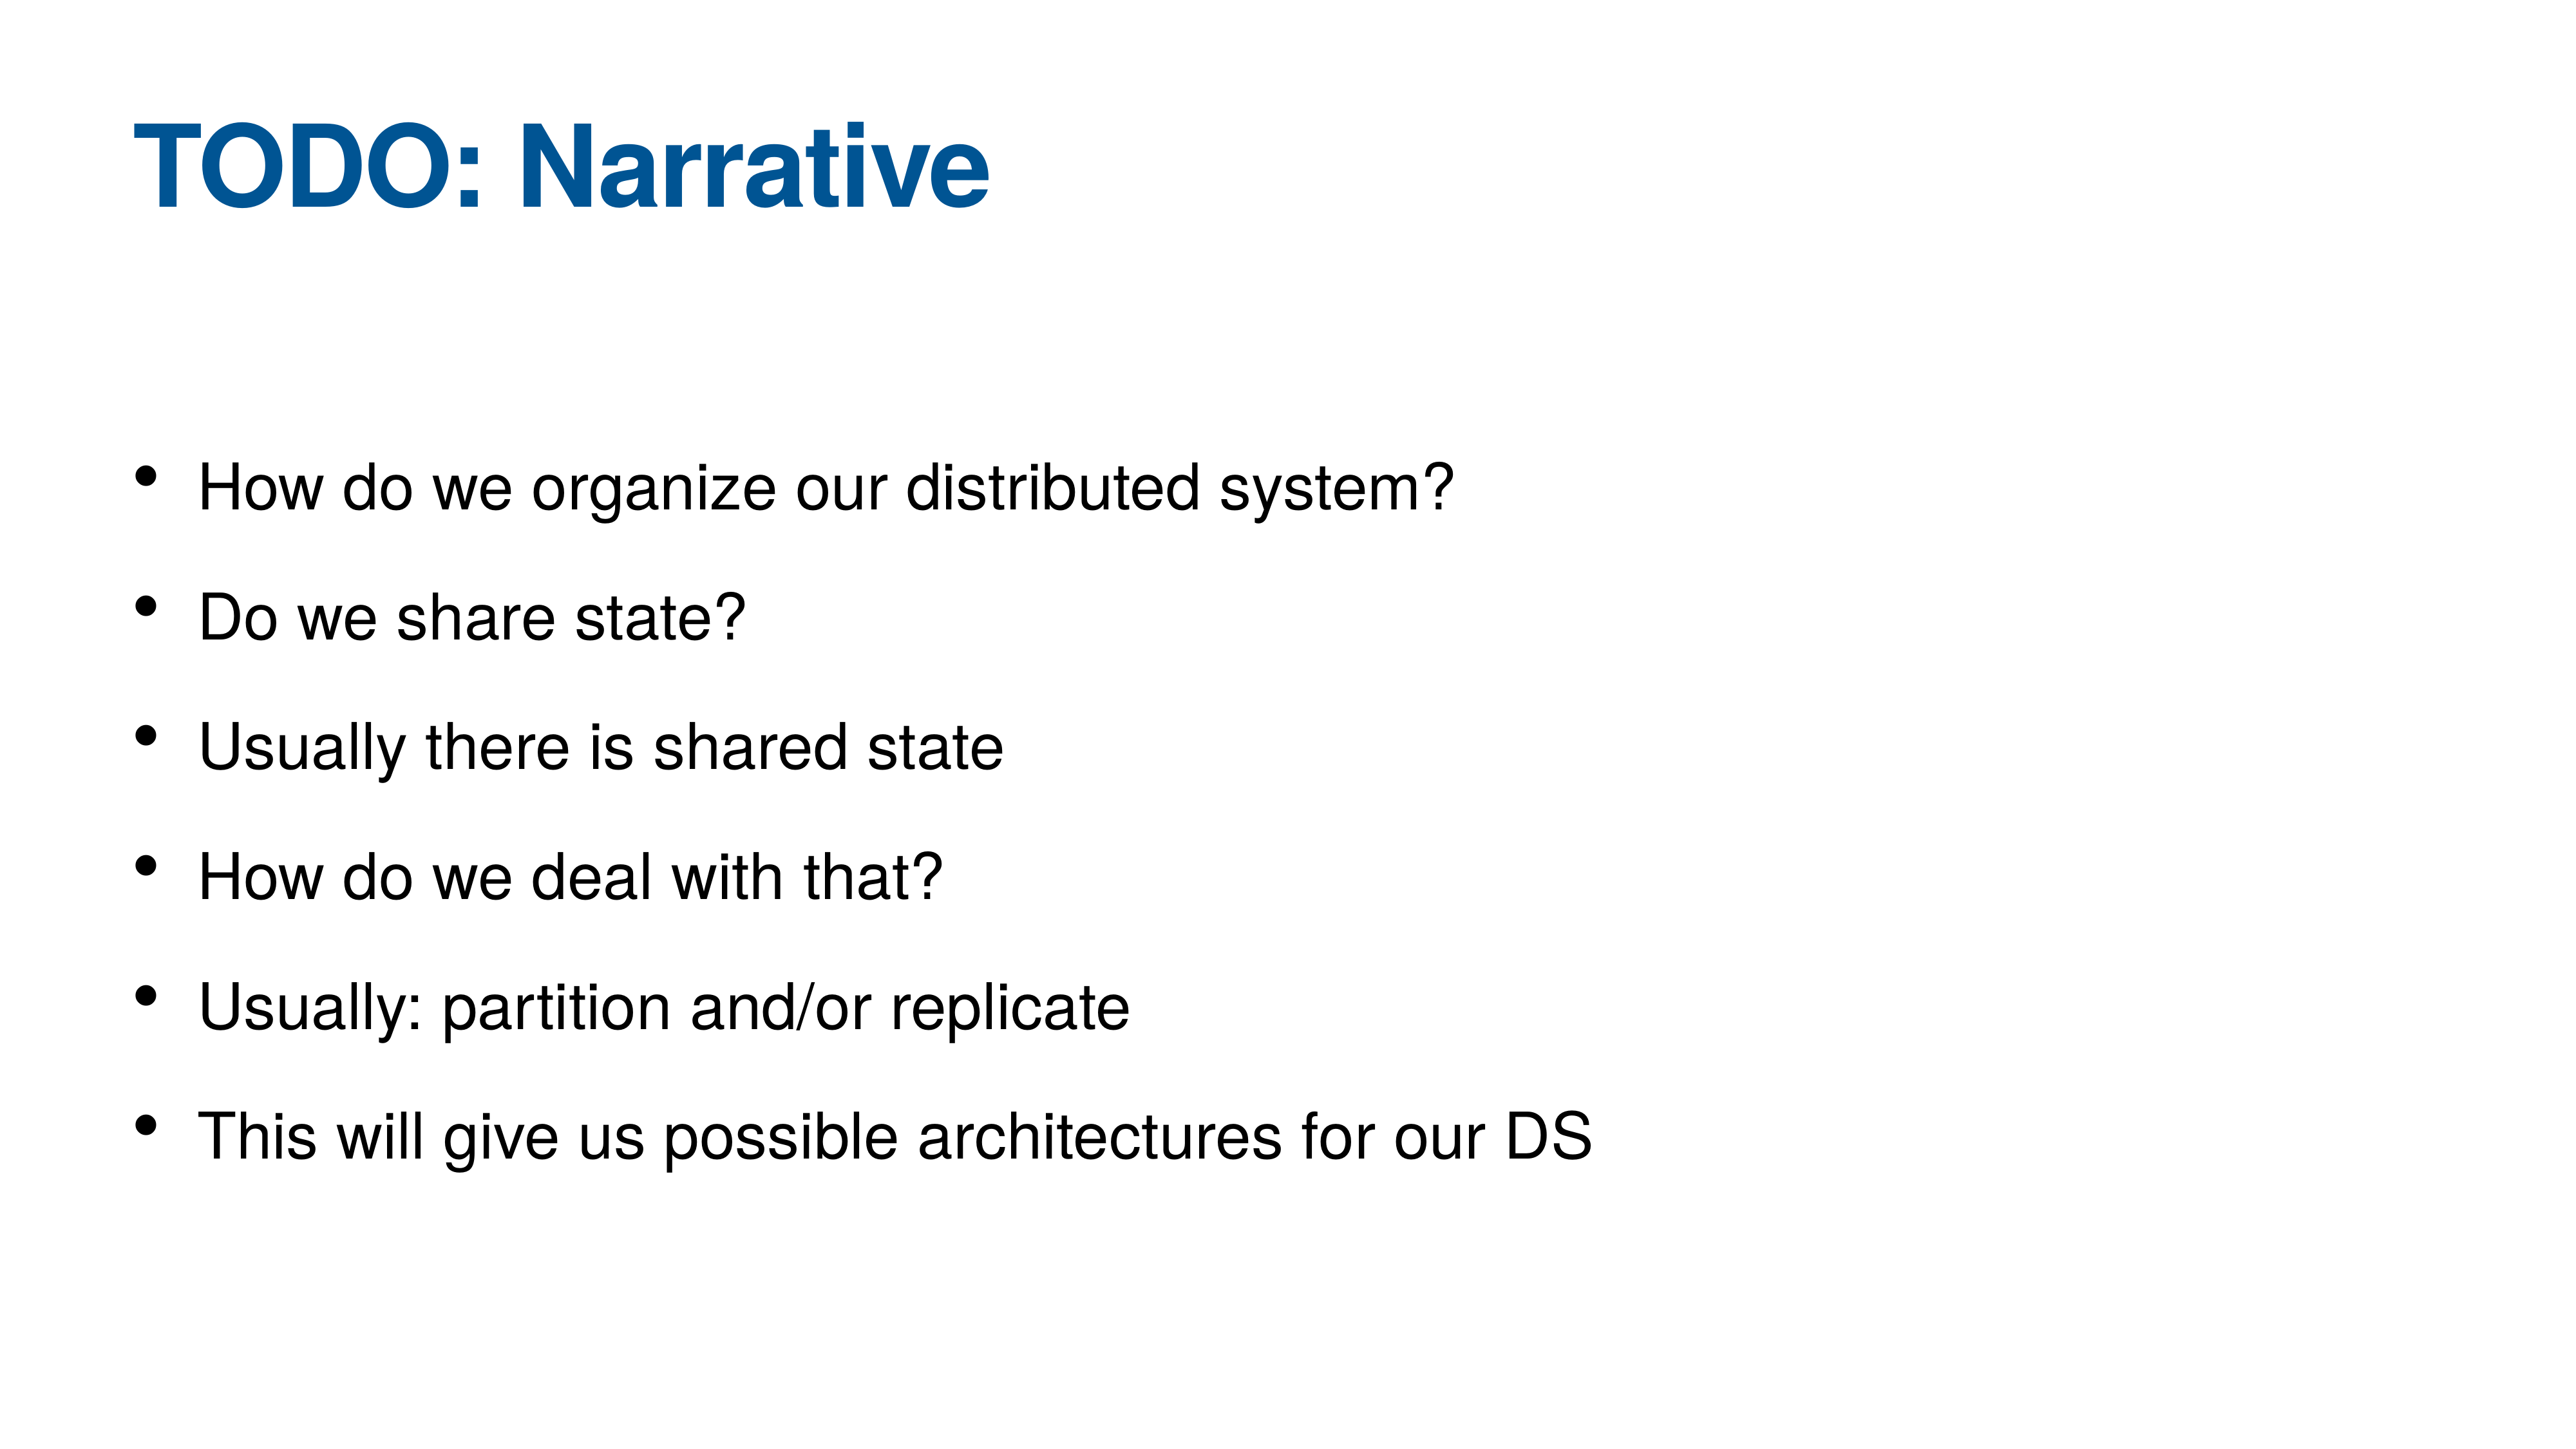

# TODO: Narrative

How do we organize our distributed system?
Do we share state?
Usually there is shared state
How do we deal with that?
Usually: partition and/or replicate
This will give us possible architectures for our DS